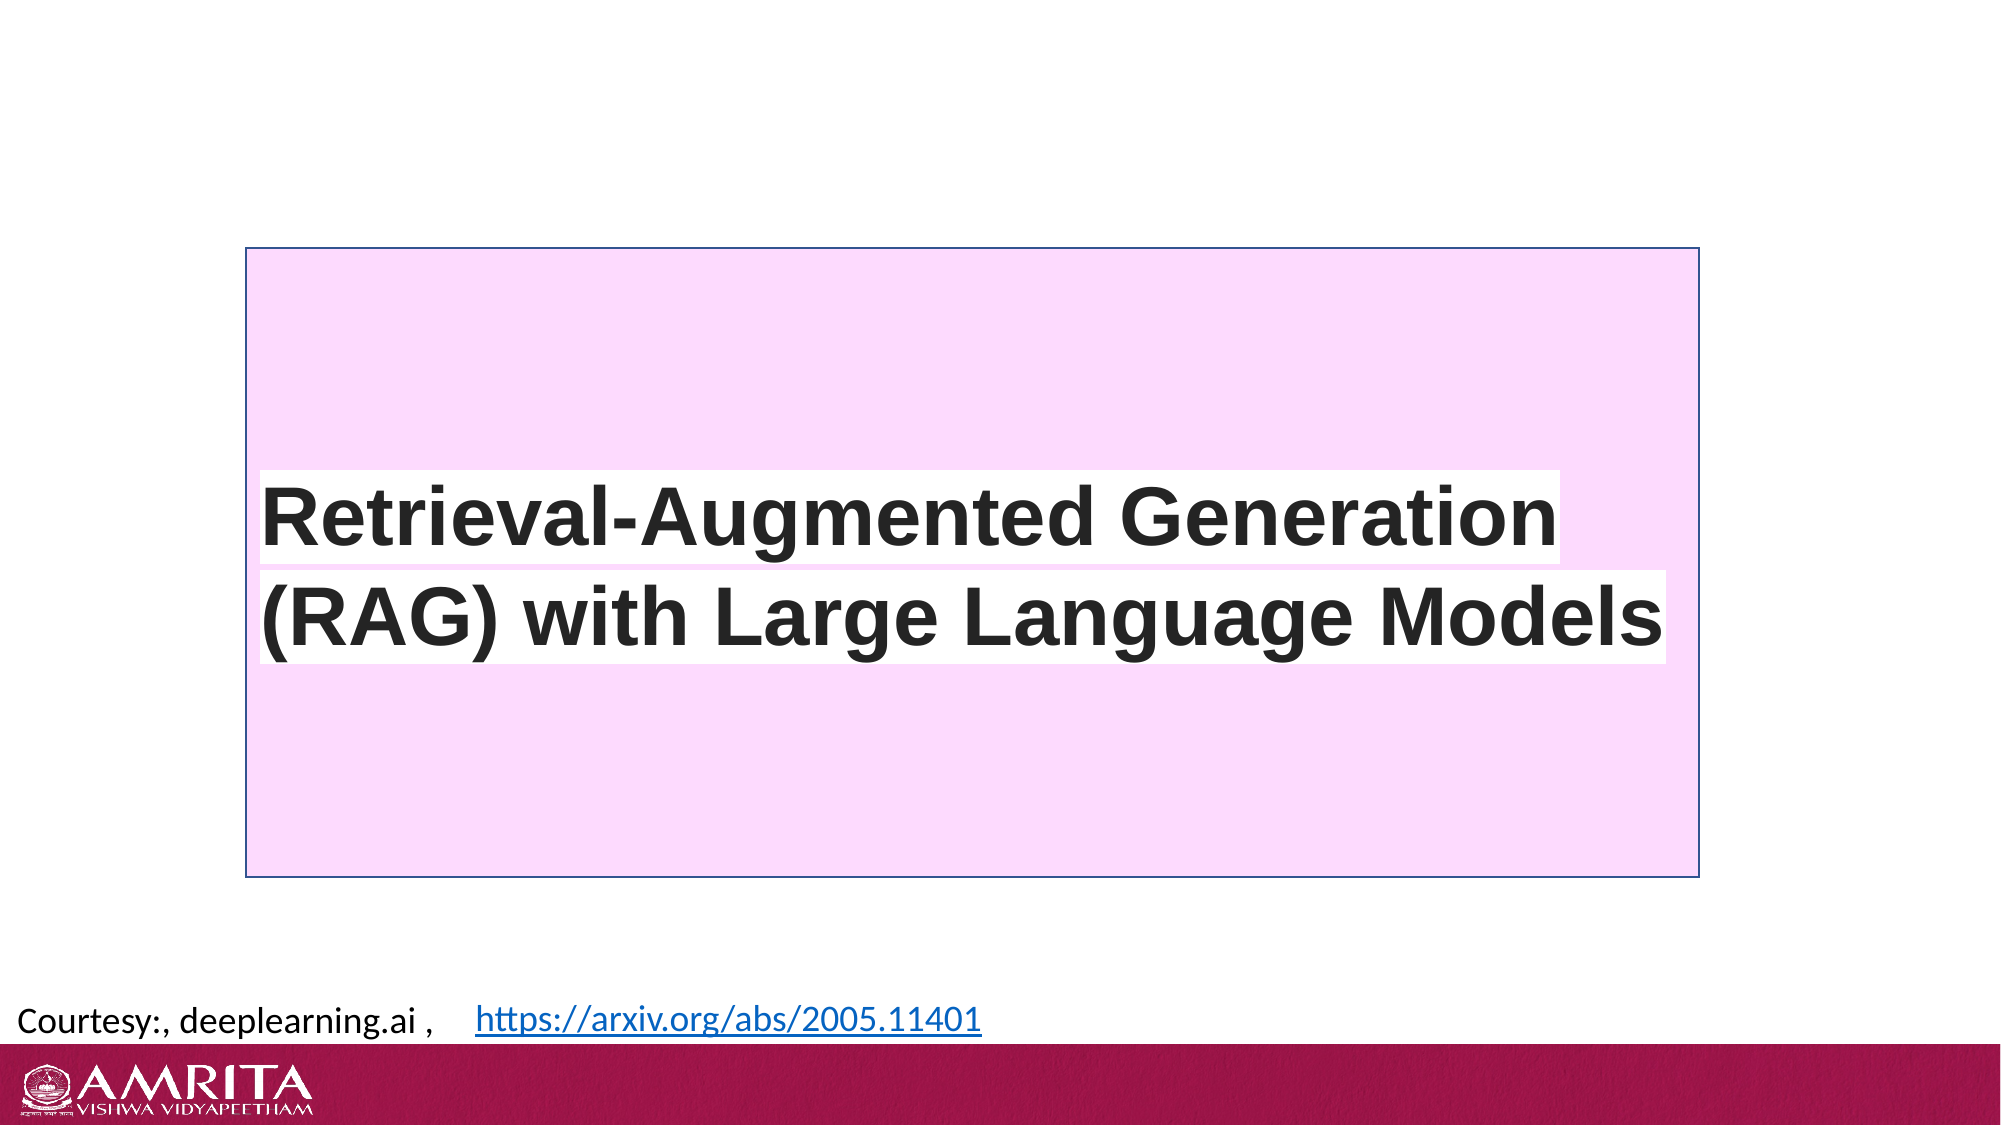

Retrieval-Augmented Generation (RAG) with Large Language Models
https://arxiv.org/abs/2005.11401

Courtesy:, deeplearning.ai ,